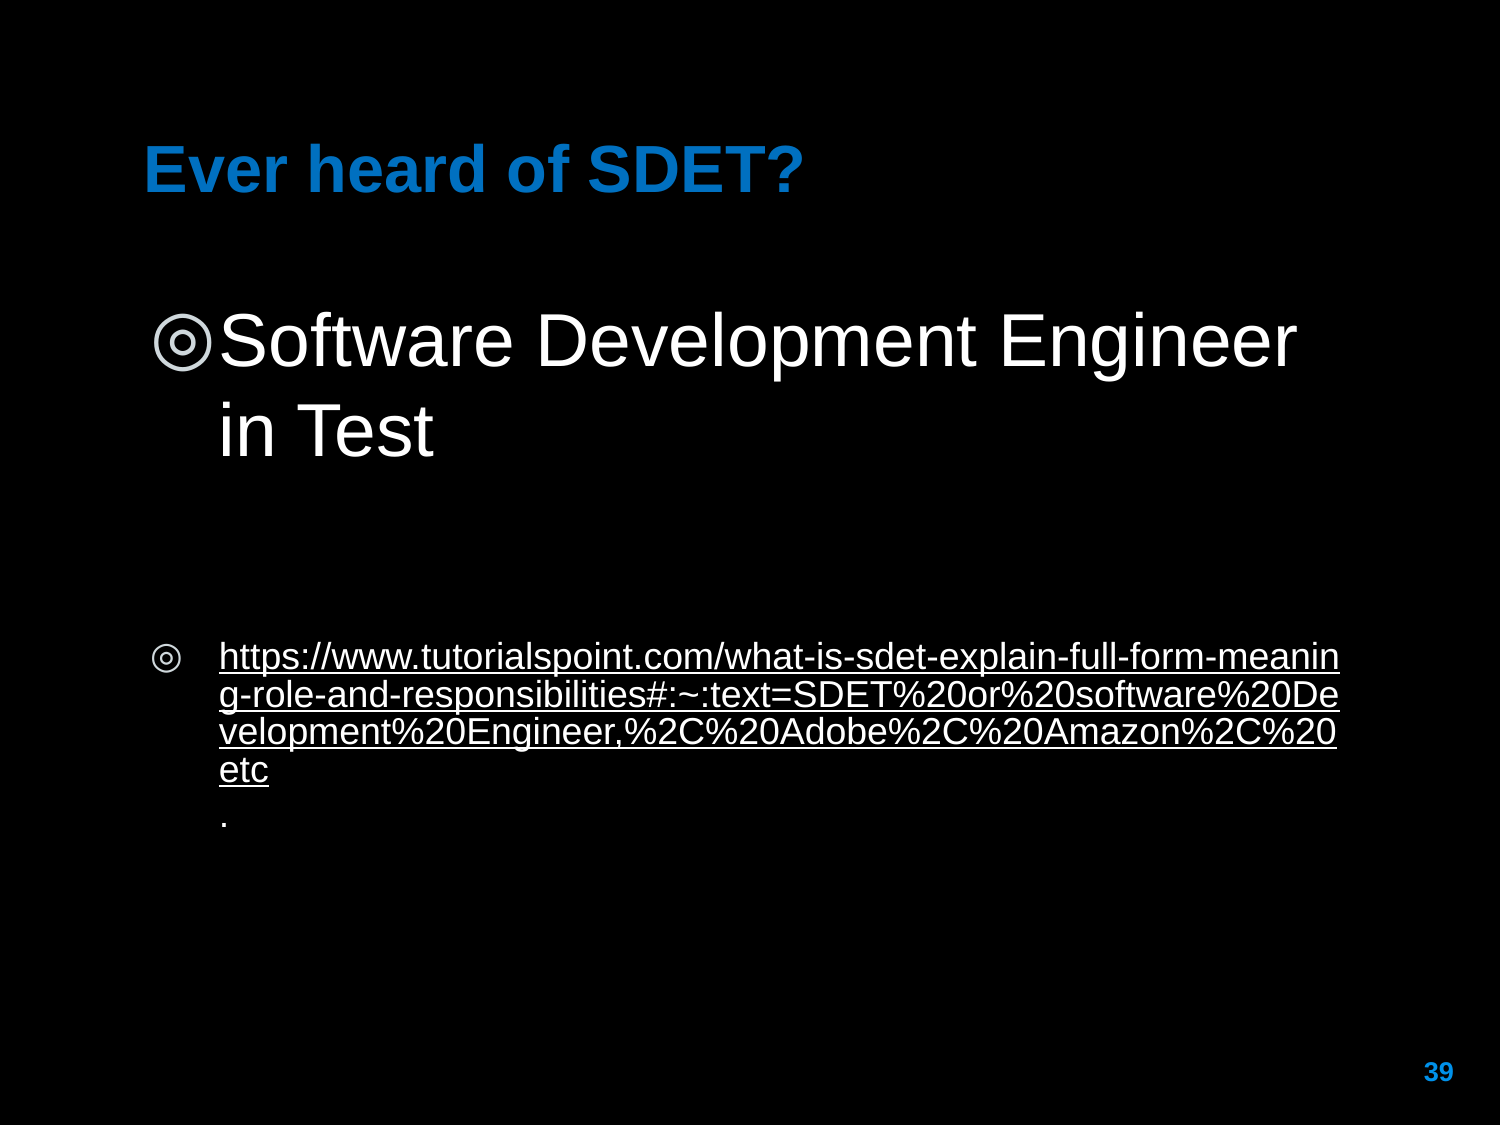

# Ever heard of SDET?
Software Development Engineer in Test

https://www.tutorialspoint.com/what-is-sdet-explain-full-form-meaning-role-and-responsibilities#:~:text=SDET%20or%20software%20Development%20Engineer,%2C%20Adobe%2C%20Amazon%2C%20etc.

39